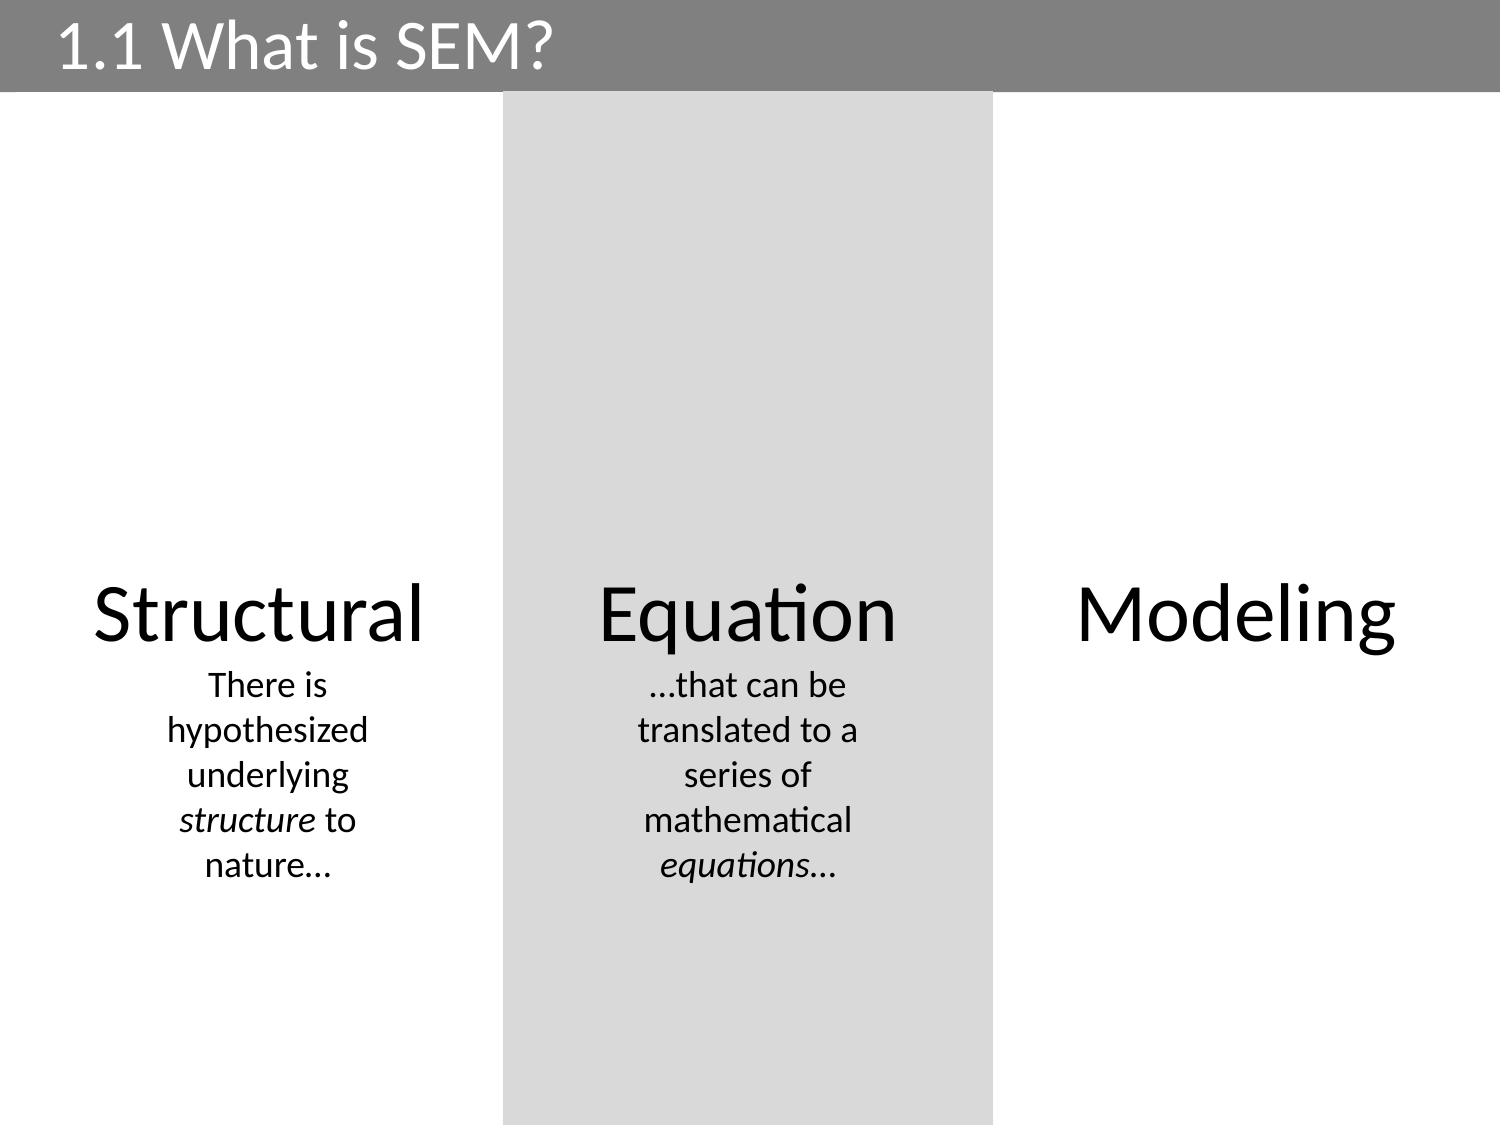

# 1.1 What is SEM?
Modeling
Equation
Structural
…that can be translated to a series of mathematical equations…
There is hypothesized underlying structure to nature…